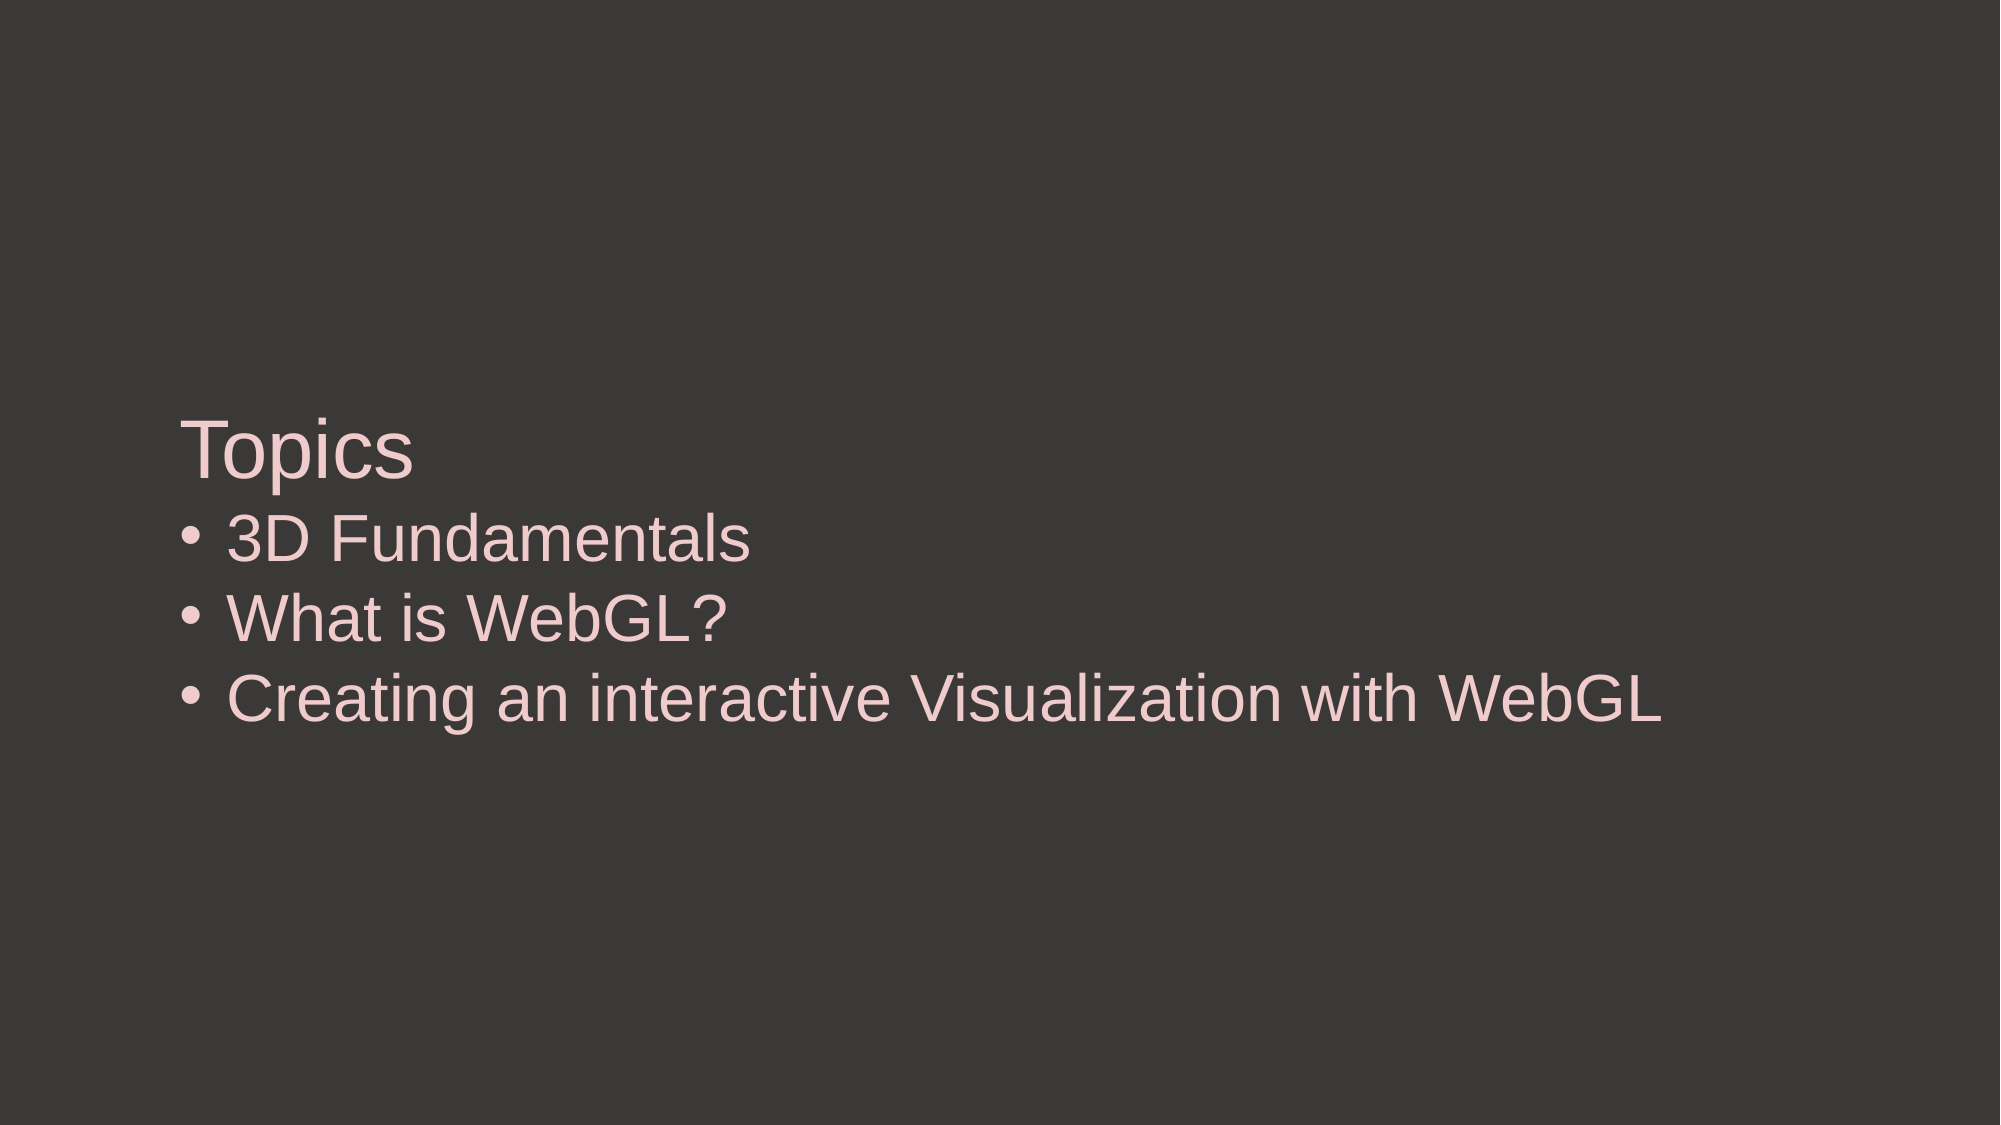

Topics
3D Fundamentals
What is WebGL?
Creating an interactive Visualization with WebGL